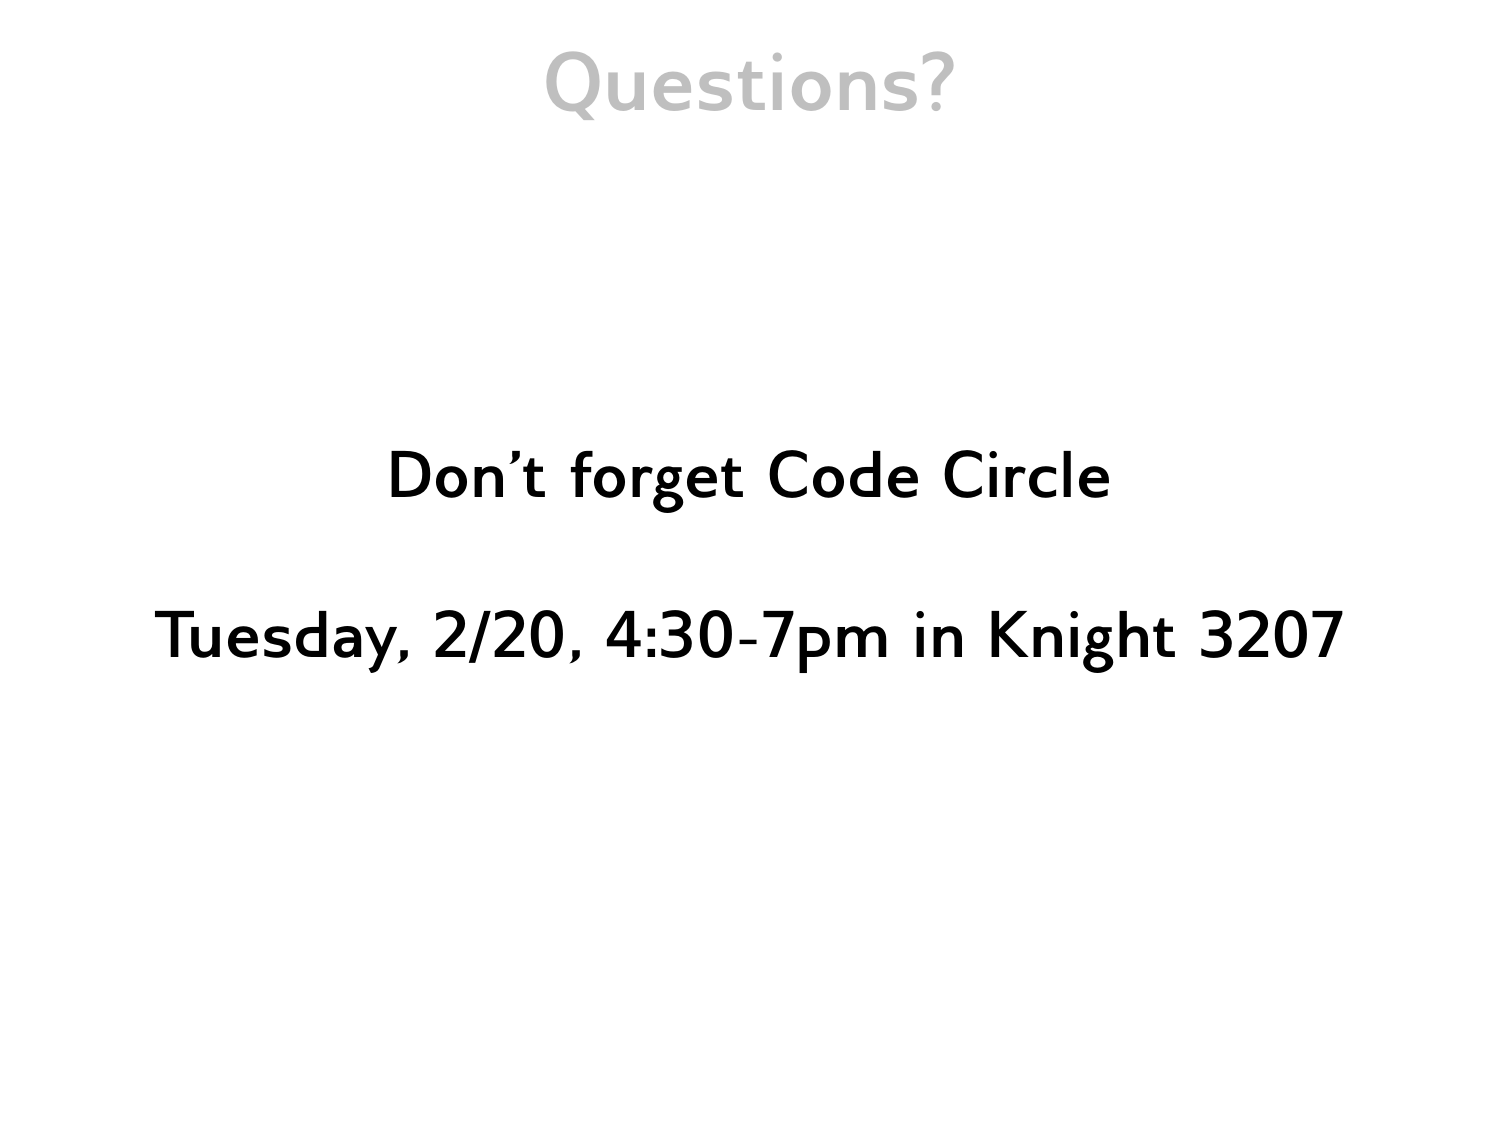

# Questions?

Don’t forget Code Circle

Tuesday, 2/20, 4:30-7pm in Knight 3207